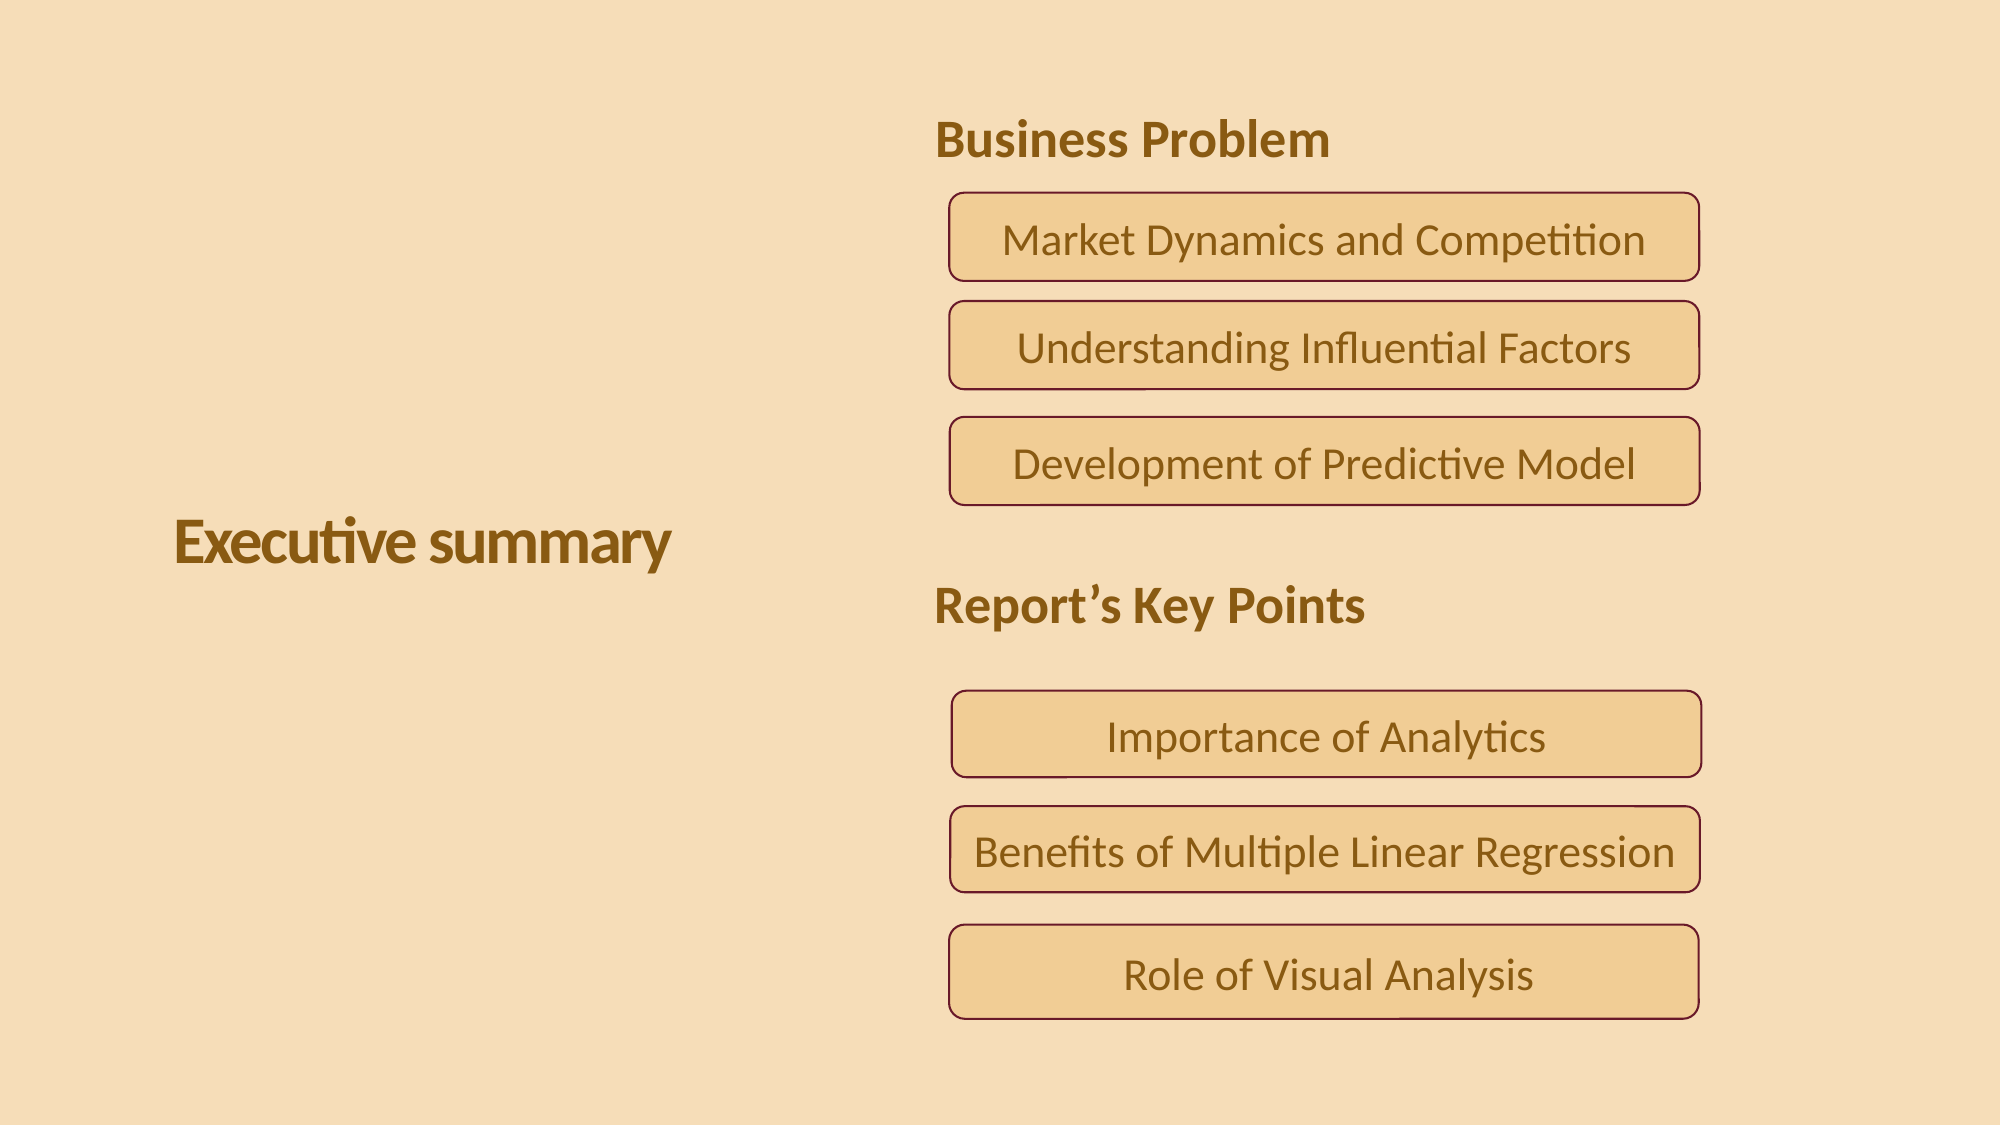

Business Problem
Market Dynamics and Competition
Understanding Influential Factors
# Executive summary
Development of Predictive Model
Report’s Key Points
Importance of Analytics
Benefits of Multiple Linear Regression
 Role of Visual Analysis